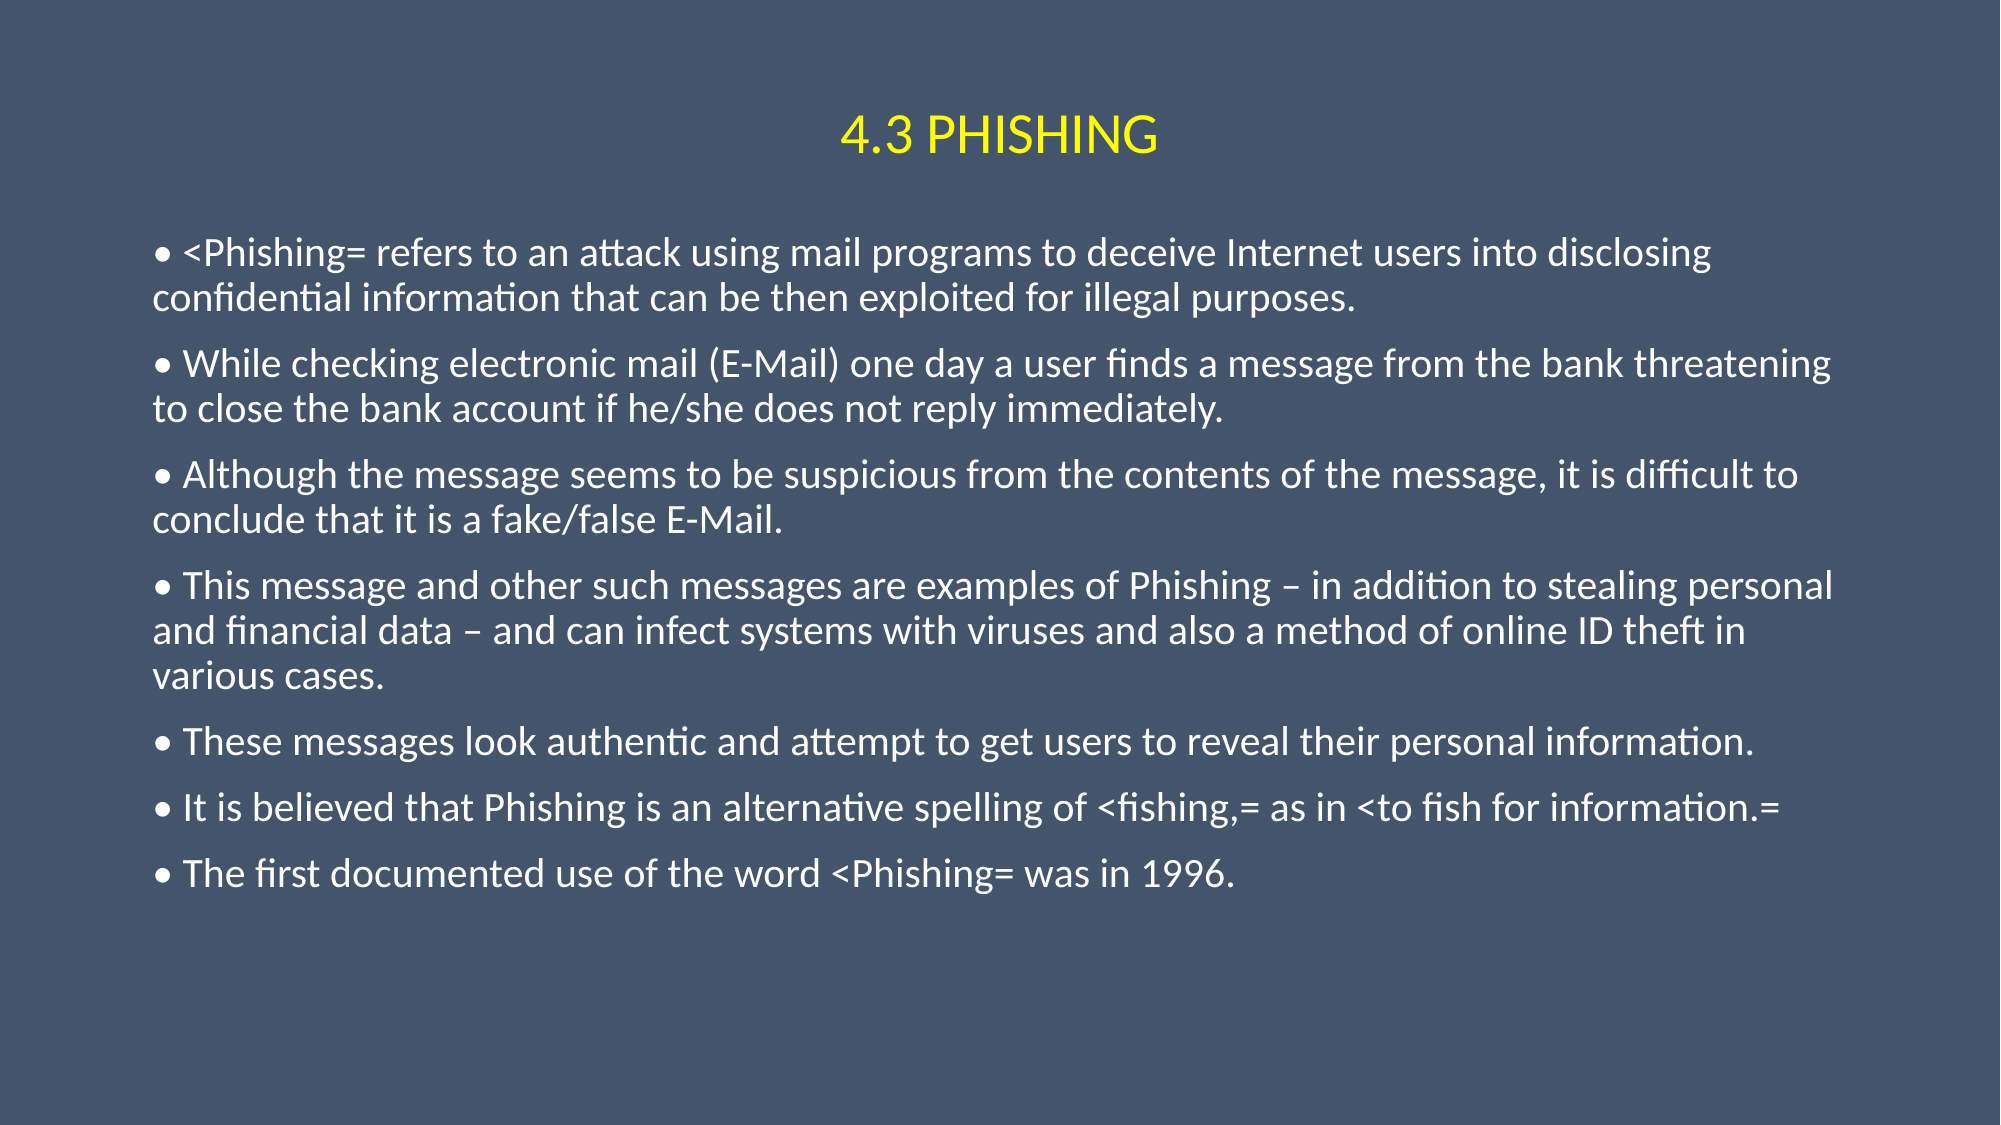

# 4.3 PHISHING
• <Phishing= refers to an attack using mail programs to deceive Internet users into disclosing confidential information that can be then exploited for illegal purposes.
• While checking electronic mail (E-Mail) one day a user finds a message from the bank threatening to close the bank account if he/she does not reply immediately.
• Although the message seems to be suspicious from the contents of the message, it is difficult to conclude that it is a fake/false E-Mail.
• This message and other such messages are examples of Phishing – in addition to stealing personal and financial data – and can infect systems with viruses and also a method of online ID theft in various cases.
• These messages look authentic and attempt to get users to reveal their personal information.
• It is believed that Phishing is an alternative spelling of <fishing,= as in <to fish for information.=
• The first documented use of the word <Phishing= was in 1996.